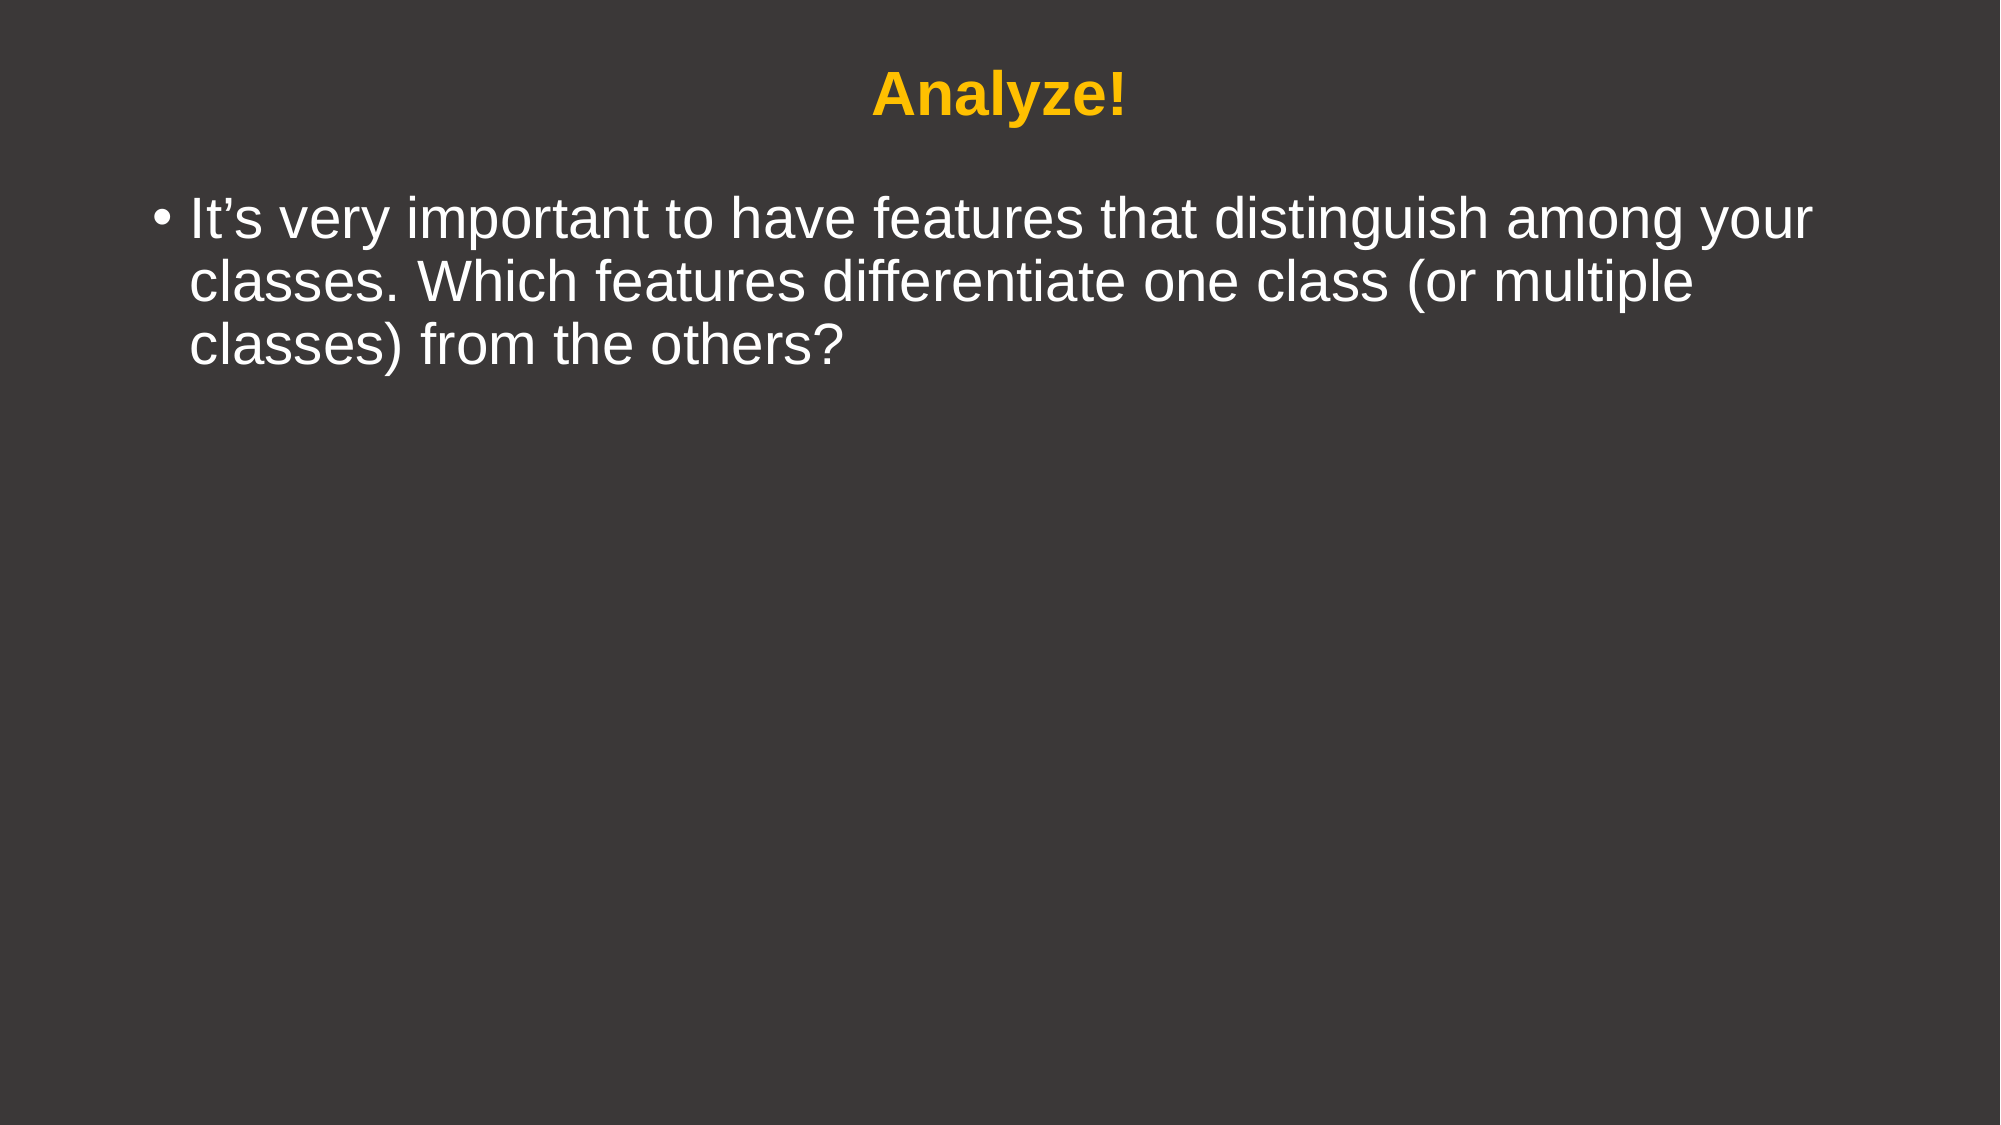

# Analyze!
It’s very important to have features that distinguish among your classes. Which features differentiate one class (or multiple classes) from the others?